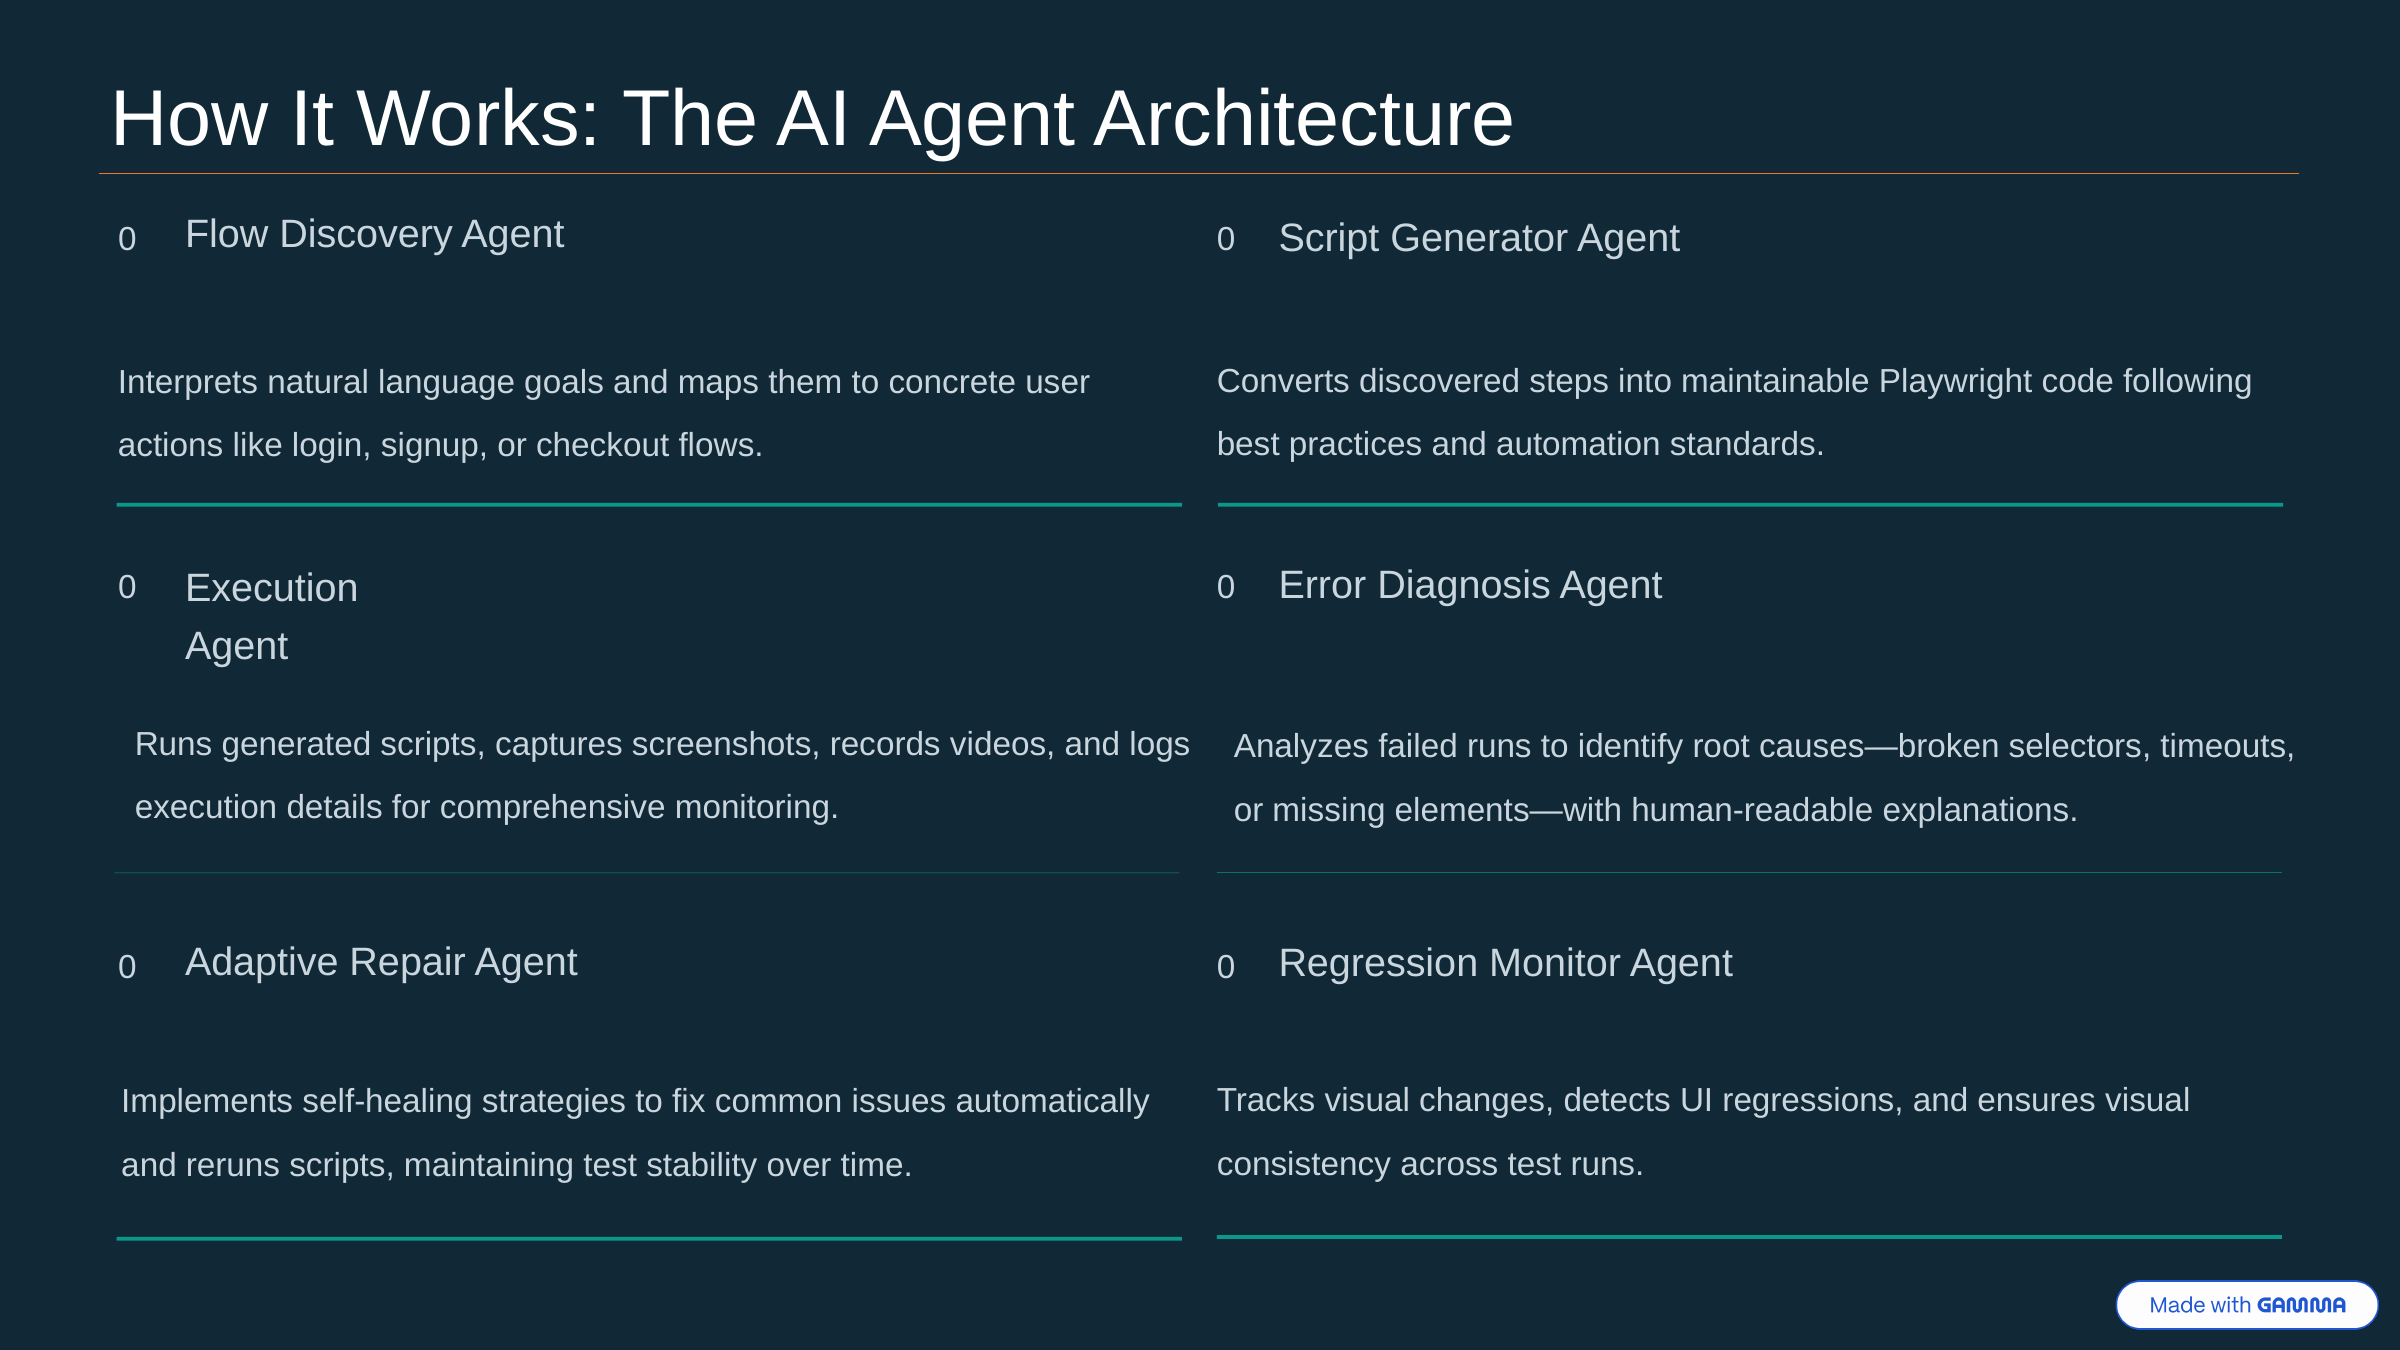

How It Works: The AI Agent Architecture
0
0
Flow Discovery Agent
Script Generator Agent
Converts discovered steps into maintainable Playwright code following best practices and automation standards.
Interprets natural language goals and maps them to concrete user actions like login, signup, or checkout flows.

0
0
Error Diagnosis Agent
Execution
Agent
Runs generated scripts, captures screenshots, records videos, and logs execution details for comprehensive monitoring.
Analyzes failed runs to identify root causes—broken selectors, timeouts, or missing elements—with human-readable explanations.

0
0
Adaptive Repair Agent
Regression Monitor Agent
Tracks visual changes, detects UI regressions, and ensures visual consistency across test runs.
Implements self-healing strategies to fix common issues automatically and reruns scripts, maintaining test stability over time.